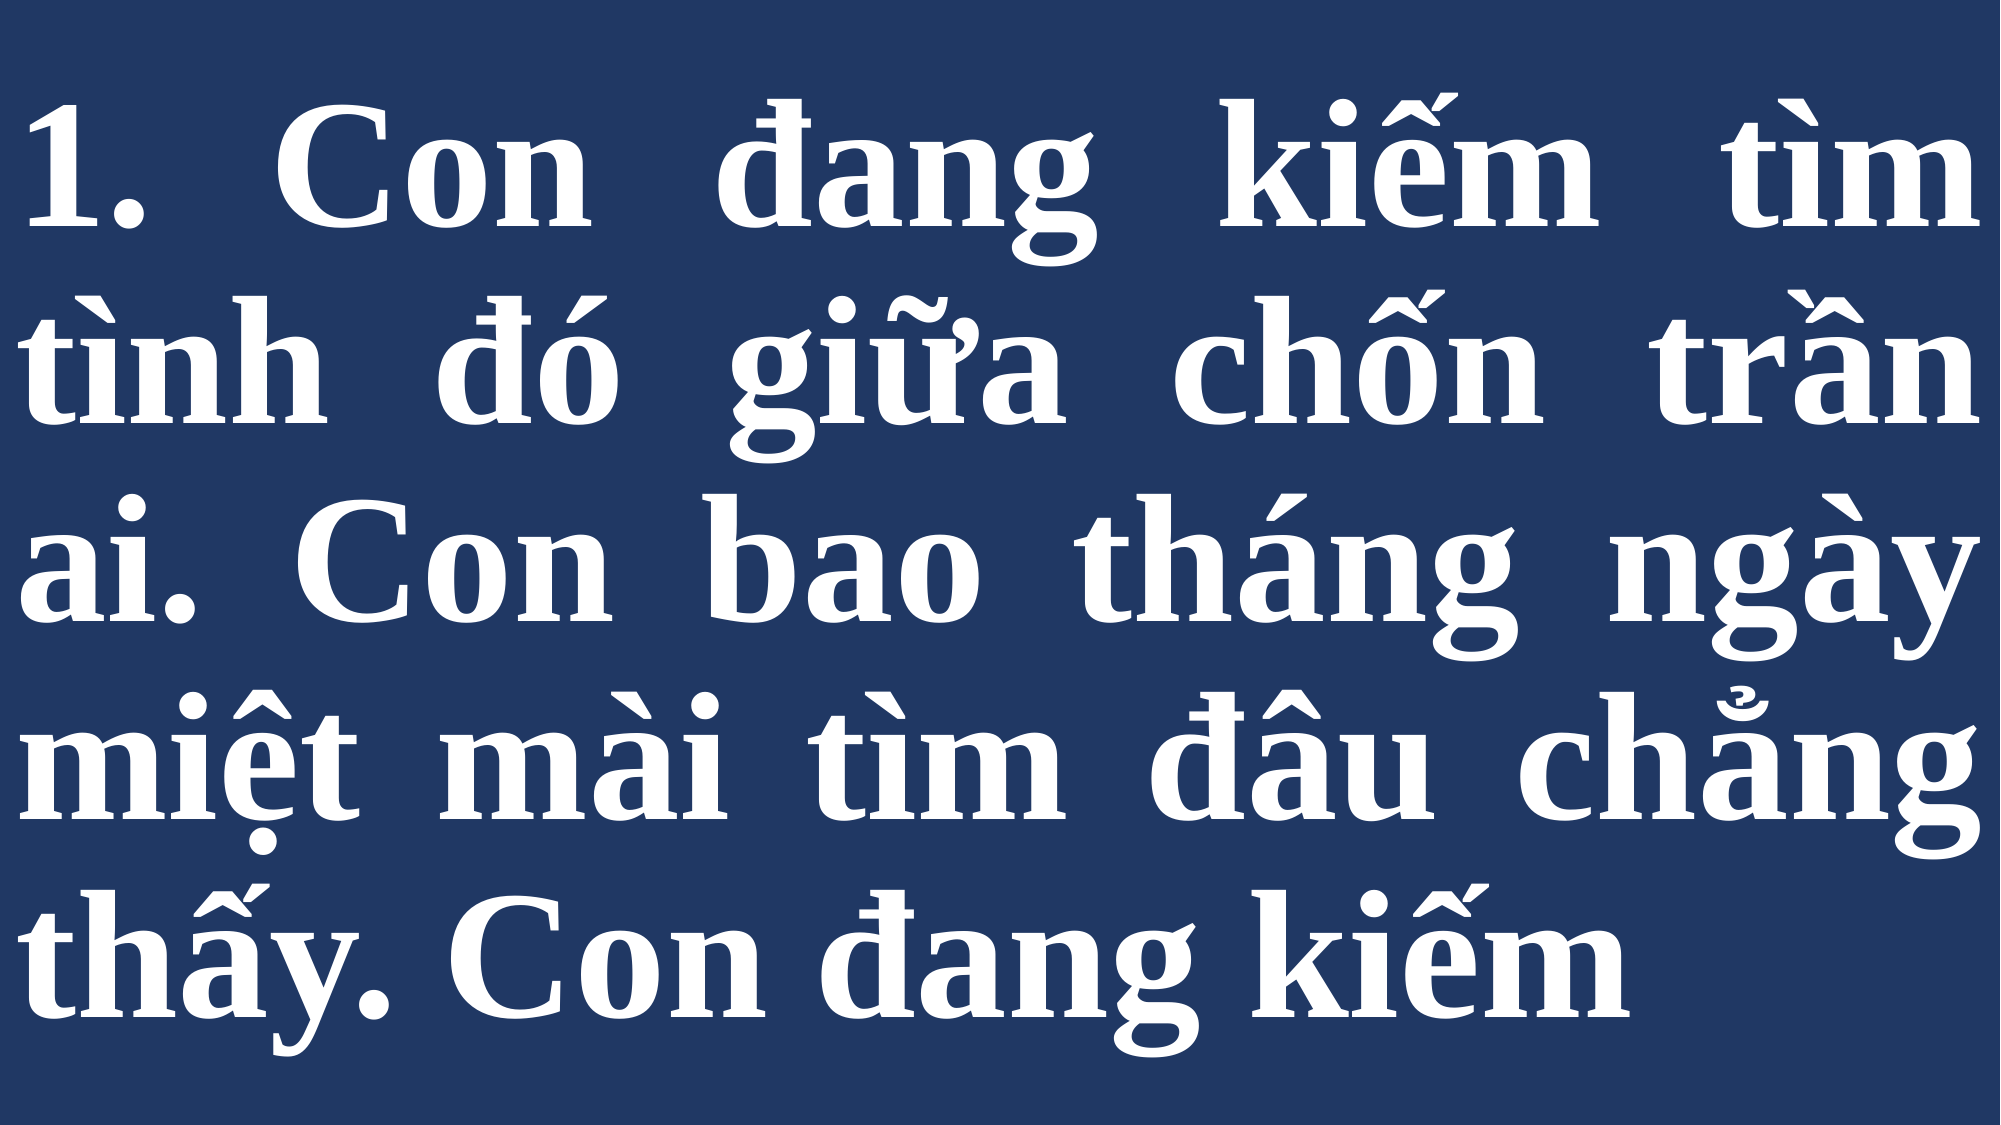

# 1. Con đang kiếm tìm tình đó giữa chốn trần ai. Con bao tháng ngày miệt mài tìm đâu chẳng thấy. Con đang kiếm